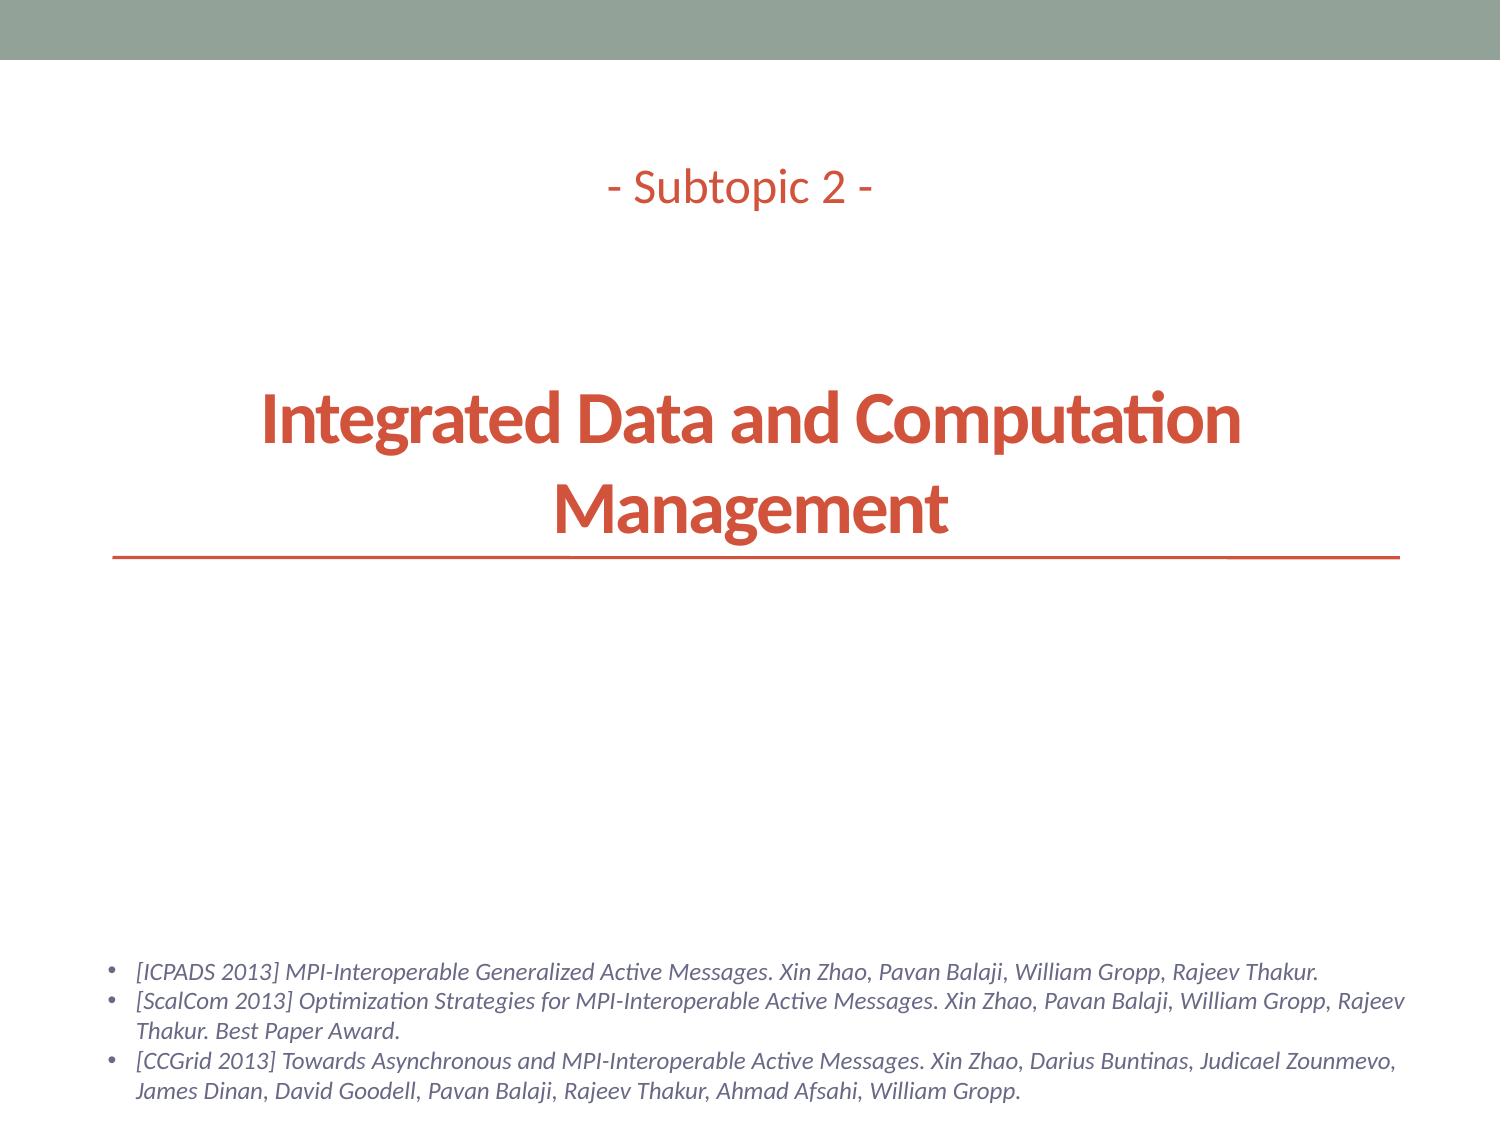

- Subtopic 2 -
Integrated Data and Computation Management
[ICPADS 2013] MPI-Interoperable Generalized Active Messages. Xin Zhao, Pavan Balaji, William Gropp, Rajeev Thakur.
[ScalCom 2013] Optimization Strategies for MPI-Interoperable Active Messages. Xin Zhao, Pavan Balaji, William Gropp, Rajeev Thakur. Best Paper Award.
[CCGrid 2013] Towards Asynchronous and MPI-Interoperable Active Messages. Xin Zhao, Darius Buntinas, Judicael Zounmevo, James Dinan, David Goodell, Pavan Balaji, Rajeev Thakur, Ahmad Afsahi, William Gropp.